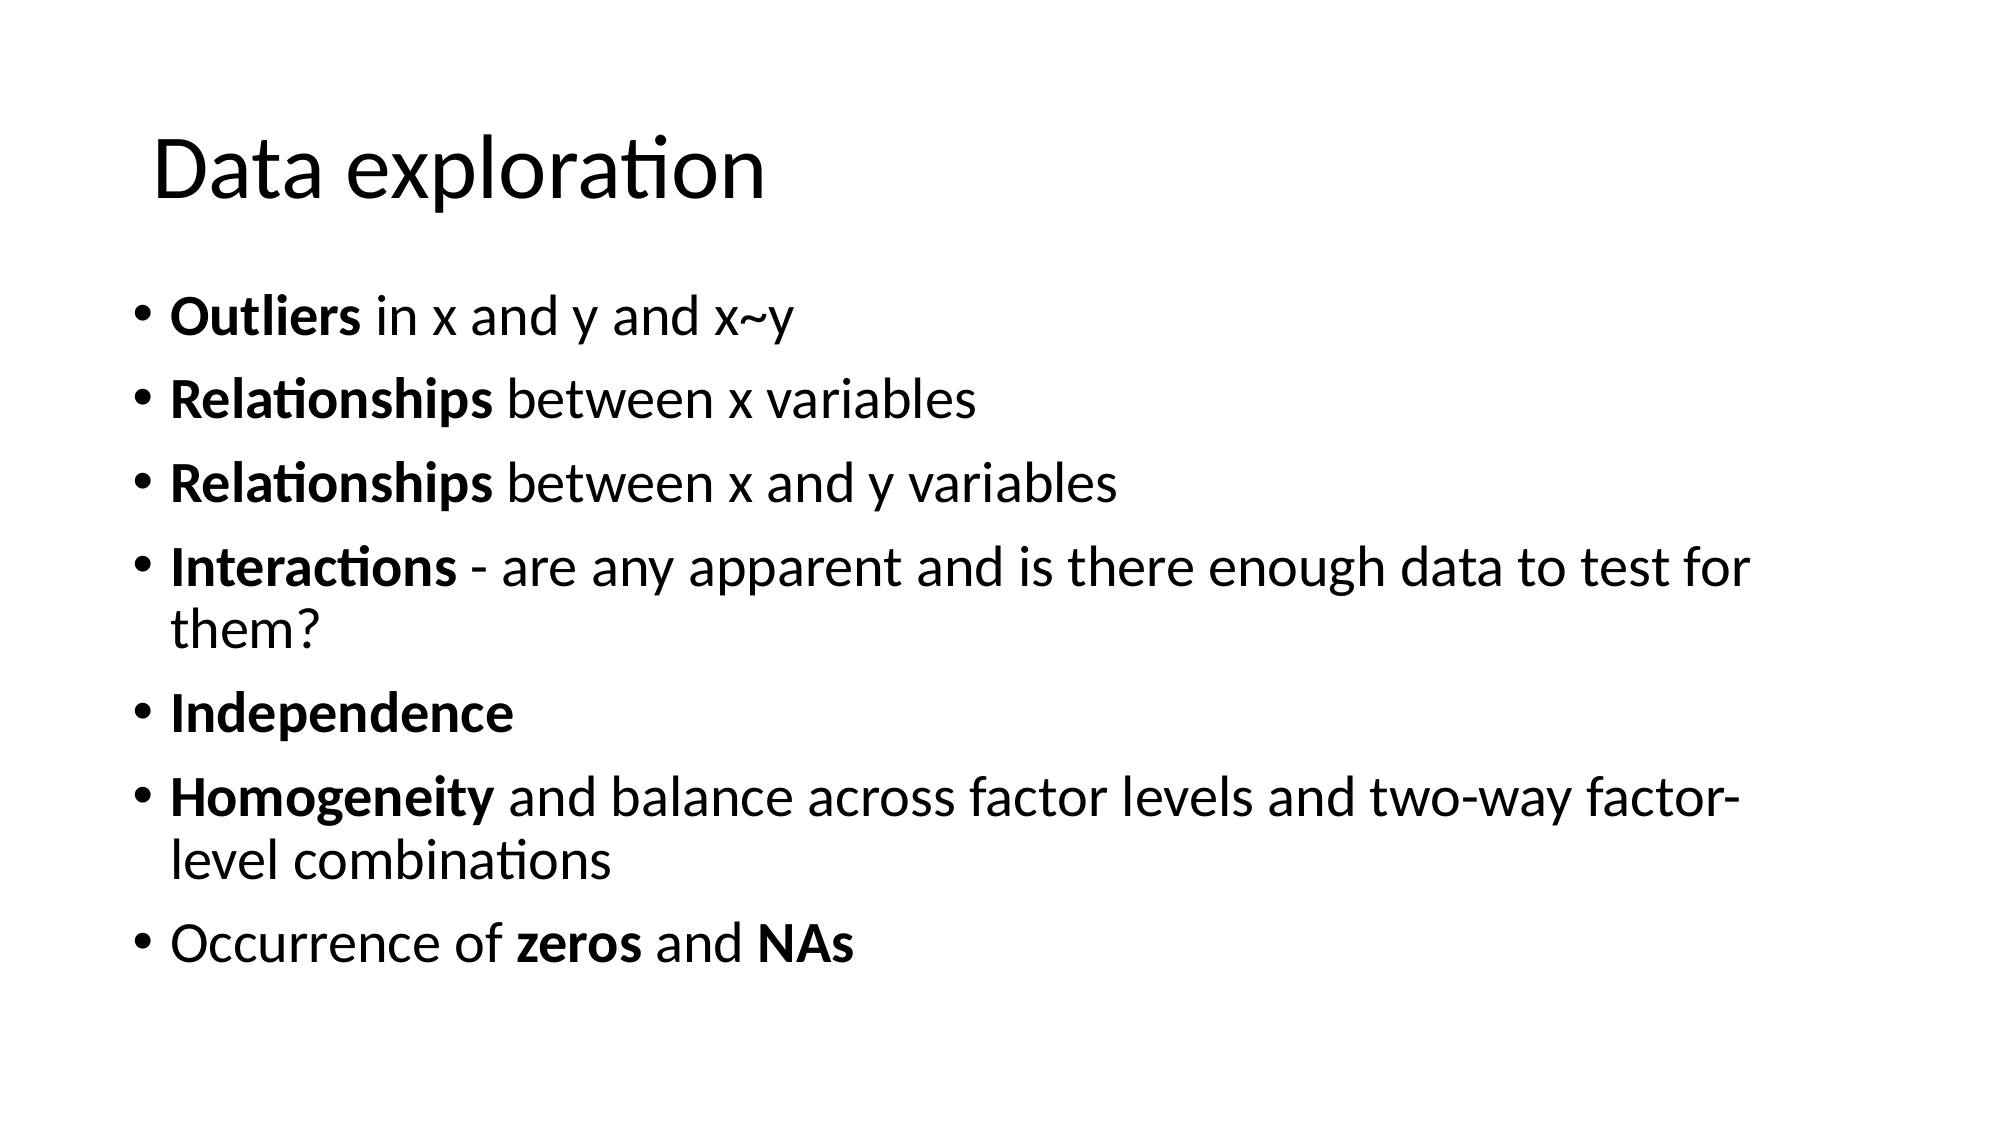

# Data exploration
Outliers in x and y and x~y
Relationships between x variables
Relationships between x and y variables
Interactions - are any apparent and is there enough data to test for them?
Independence
Homogeneity and balance across factor levels and two-way factor-level combinations
Occurrence of zeros and NAs